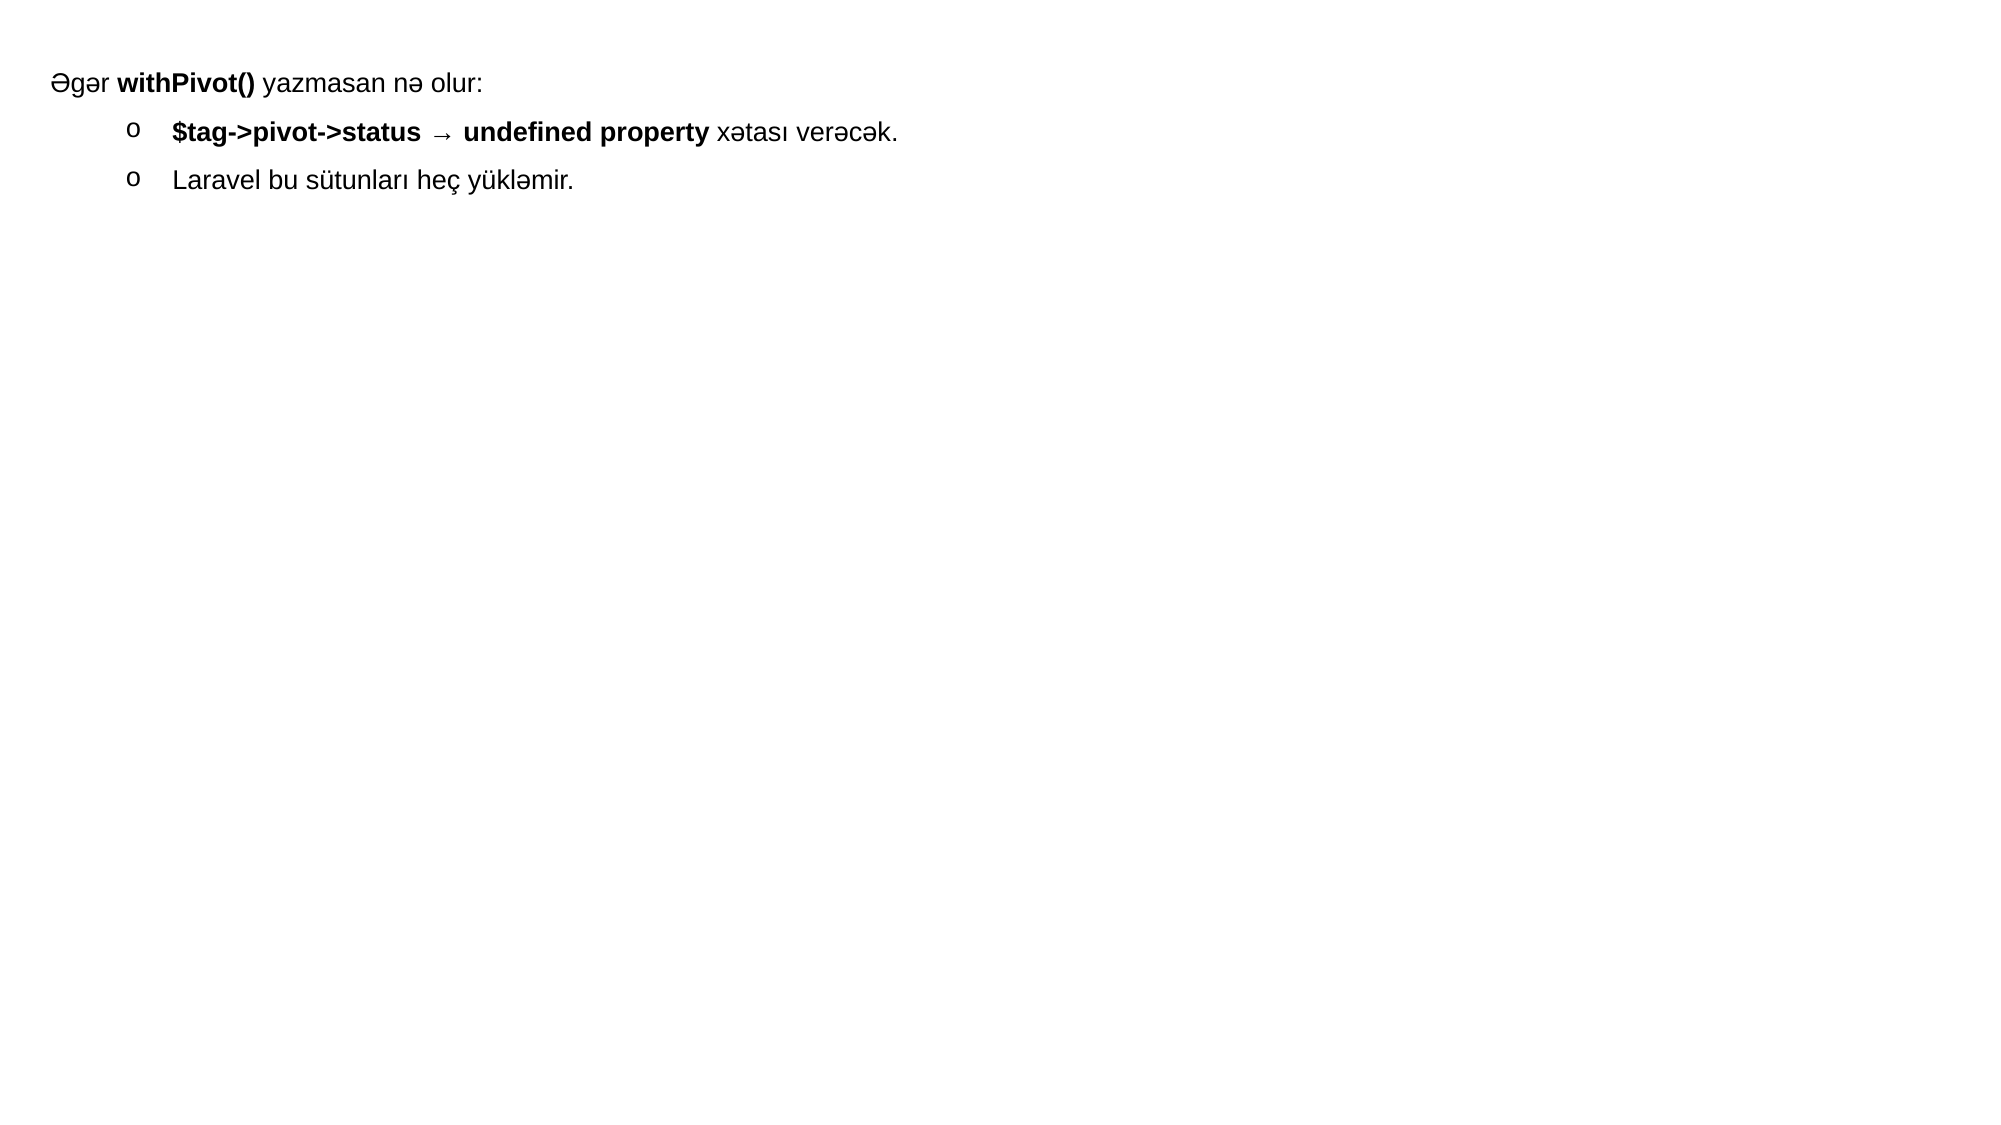

Əgər withPivot() yazmasan nə olur:
$tag->pivot->status → undefined property xətası verəcək.
Laravel bu sütunları heç yükləmir.